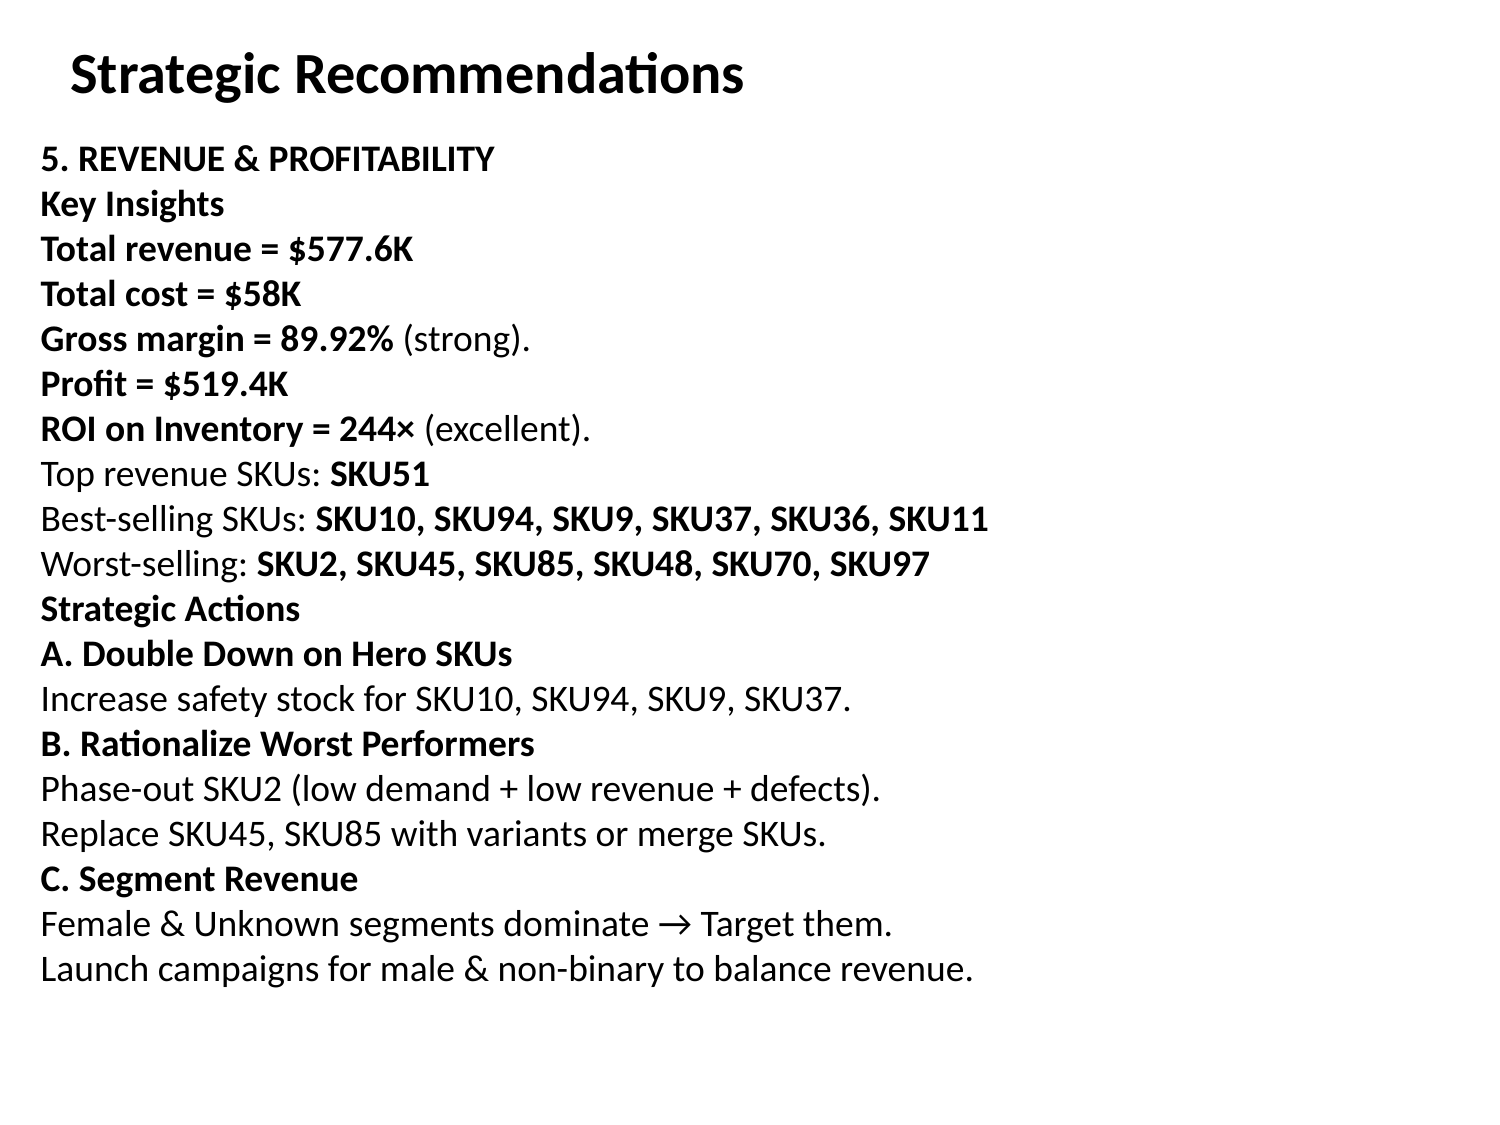

Strategic Recommendations
5. REVENUE & PROFITABILITY
Key Insights
Total revenue = $577.6K
Total cost = $58K
Gross margin = 89.92% (strong).
Profit = $519.4K
ROI on Inventory = 244× (excellent).
Top revenue SKUs: SKU51
Best-selling SKUs: SKU10, SKU94, SKU9, SKU37, SKU36, SKU11
Worst-selling: SKU2, SKU45, SKU85, SKU48, SKU70, SKU97
Strategic Actions
A. Double Down on Hero SKUs
Increase safety stock for SKU10, SKU94, SKU9, SKU37.
B. Rationalize Worst Performers
Phase-out SKU2 (low demand + low revenue + defects).
Replace SKU45, SKU85 with variants or merge SKUs.
C. Segment Revenue
Female & Unknown segments dominate → Target them.
Launch campaigns for male & non-binary to balance revenue.